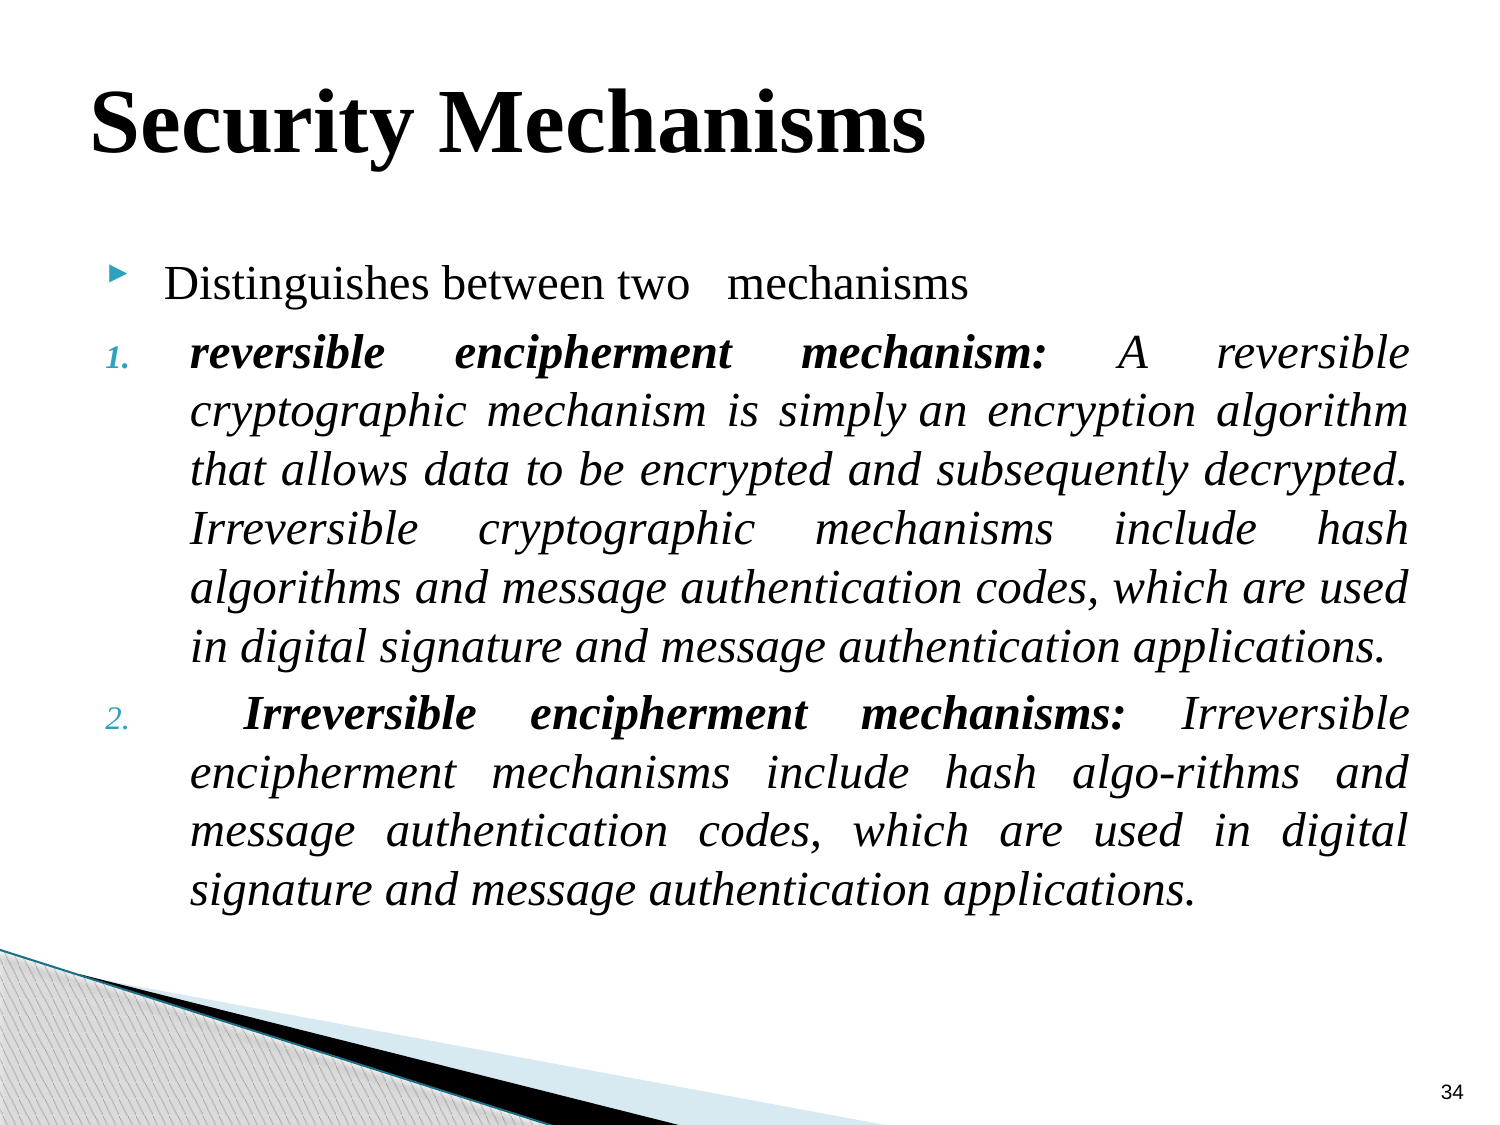

# Security Mechanisms
 Distinguishes between two   mechanisms
reversible encipherment mechanism: A reversible cryptographic mechanism is simply an encryption algorithm that allows data to be encrypted and subsequently decrypted. Irreversible cryptographic mechanisms include hash algorithms and message authentication codes, which are used in digital signature and message authentication applications.
 Irreversible encipherment mechanisms: Irreversible encipherment mechanisms include hash algo-rithms and message authentication codes, which are used in digital signature and message authentication applications.
34